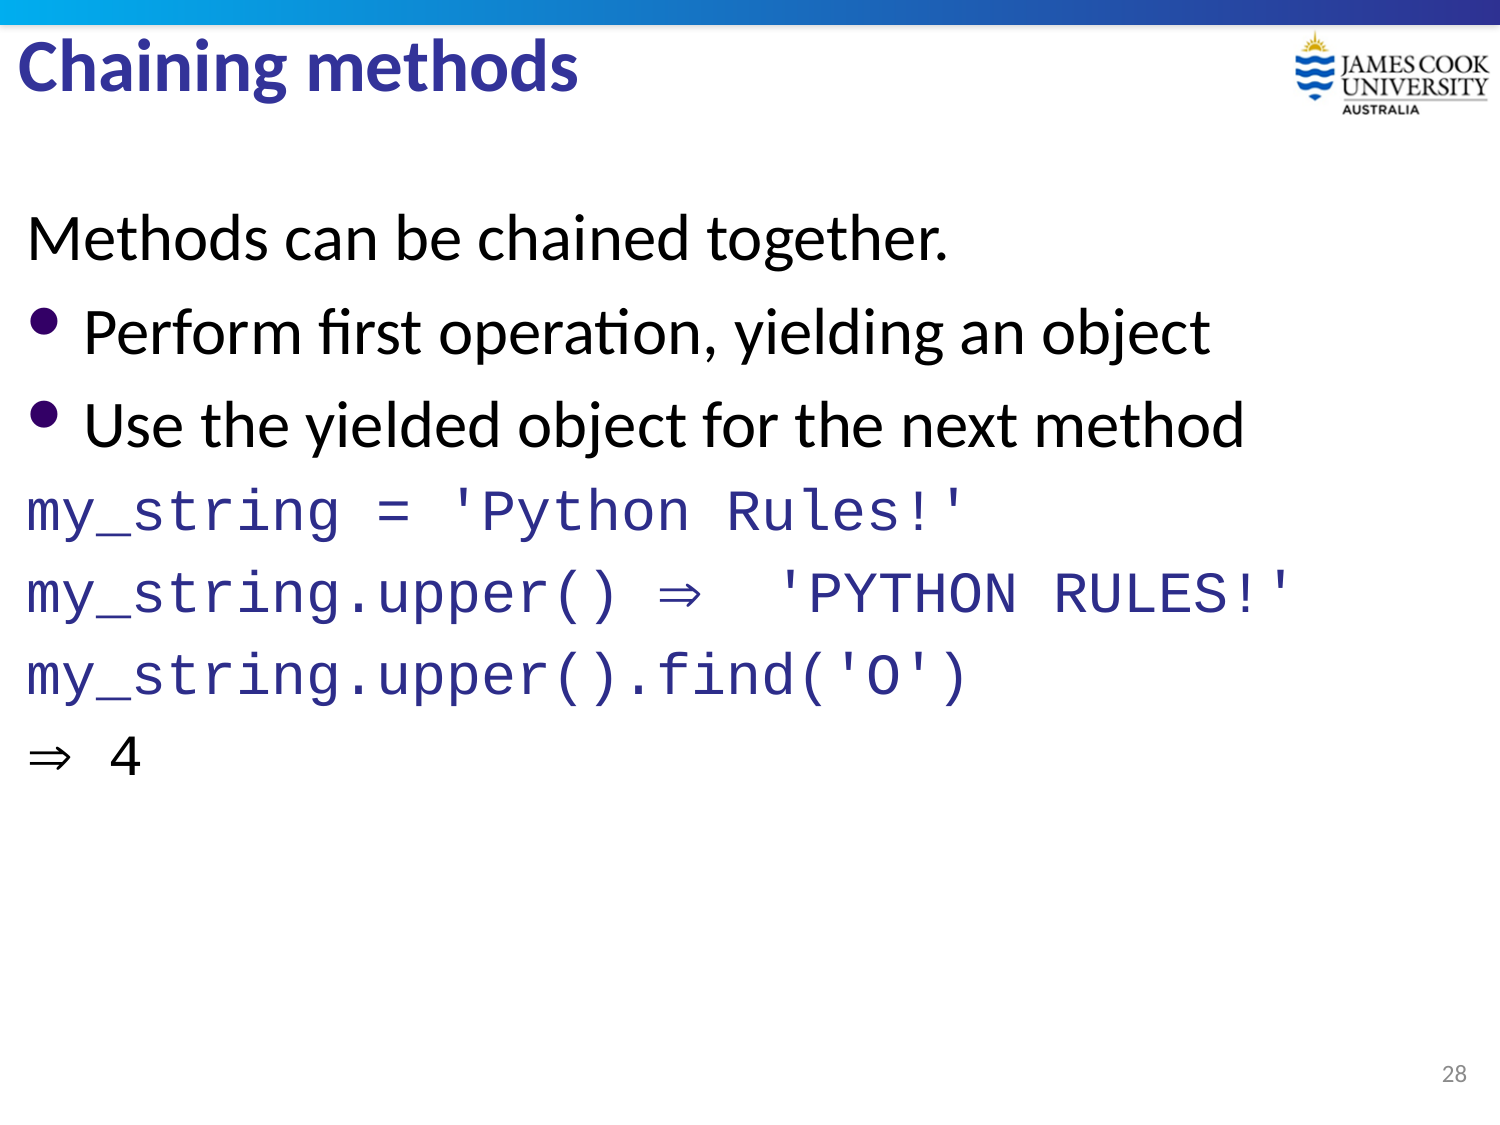

# Chaining methods
Methods can be chained together.
Perform first operation, yielding an object
Use the yielded object for the next method
my_string = 'Python Rules!'
my_string.upper() ⇒  'PYTHON RULES!'
my_string.upper().find('O')
⇒ 4
28